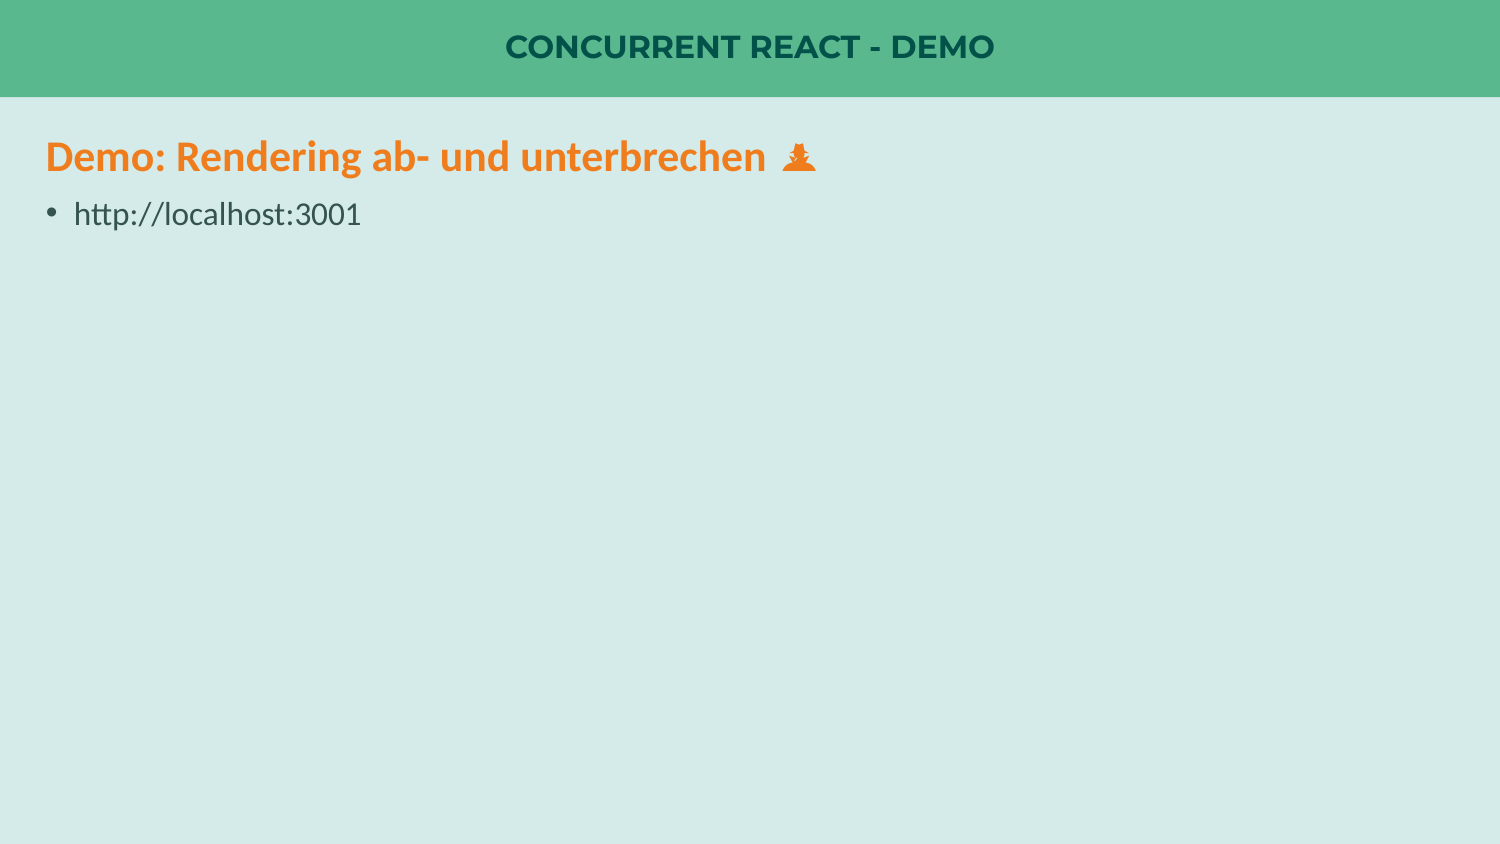

# Concurrent React - Demo
Demo: Rendering ab- und unterbrechen 🕵️
http://localhost:3001